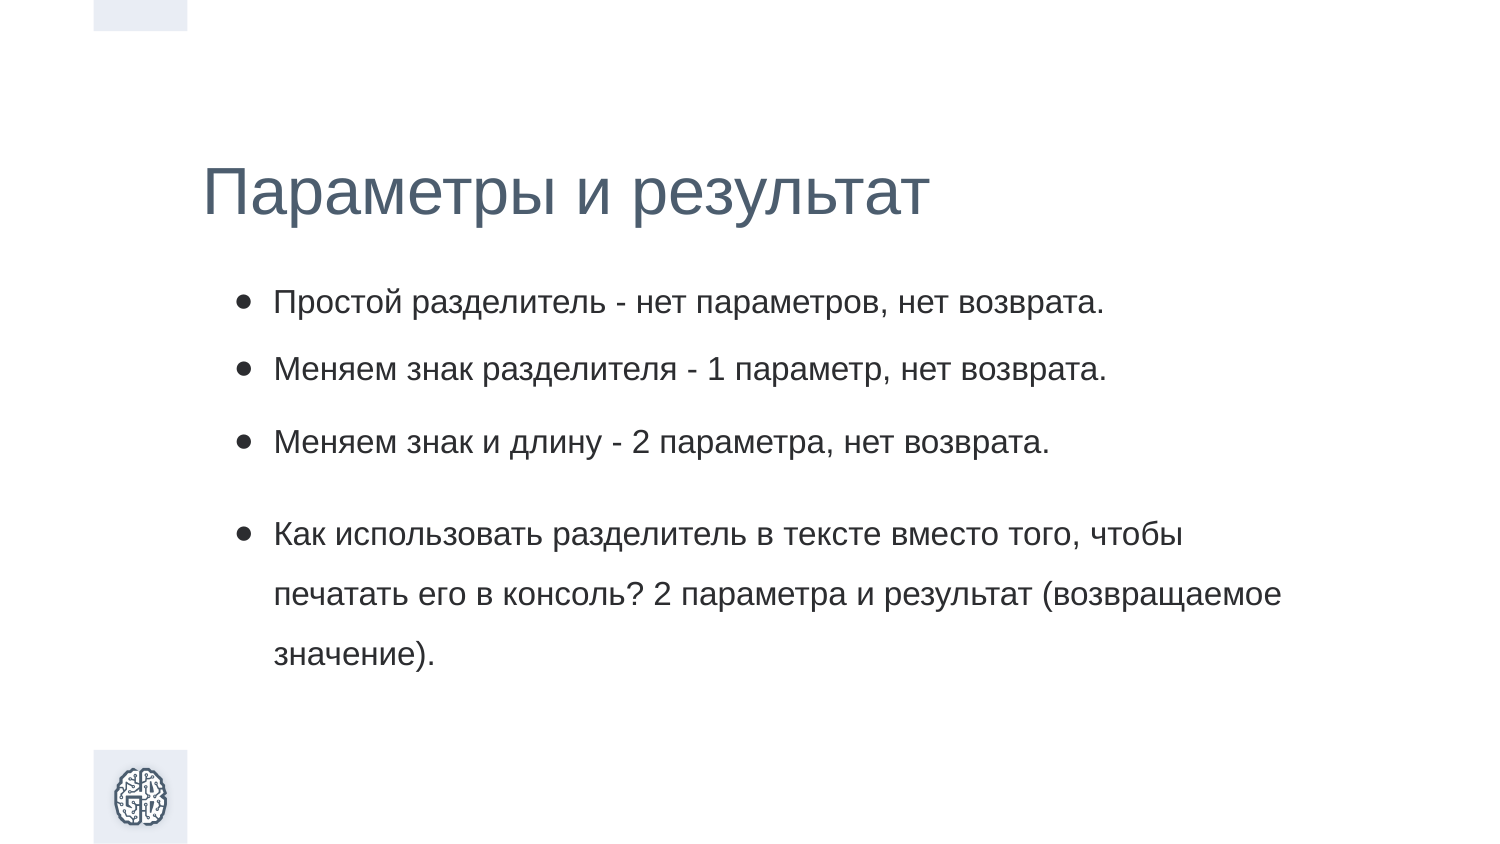

Параметры и результат
Простой разделитель - нет параметров, нет возврата.
Меняем знак разделителя - 1 параметр, нет возврата.
Меняем знак и длину - 2 параметра, нет возврата.
Как использовать разделитель в тексте вместо того, чтобы печатать его в консоль? 2 параметра и результат (возвращаемое значение).